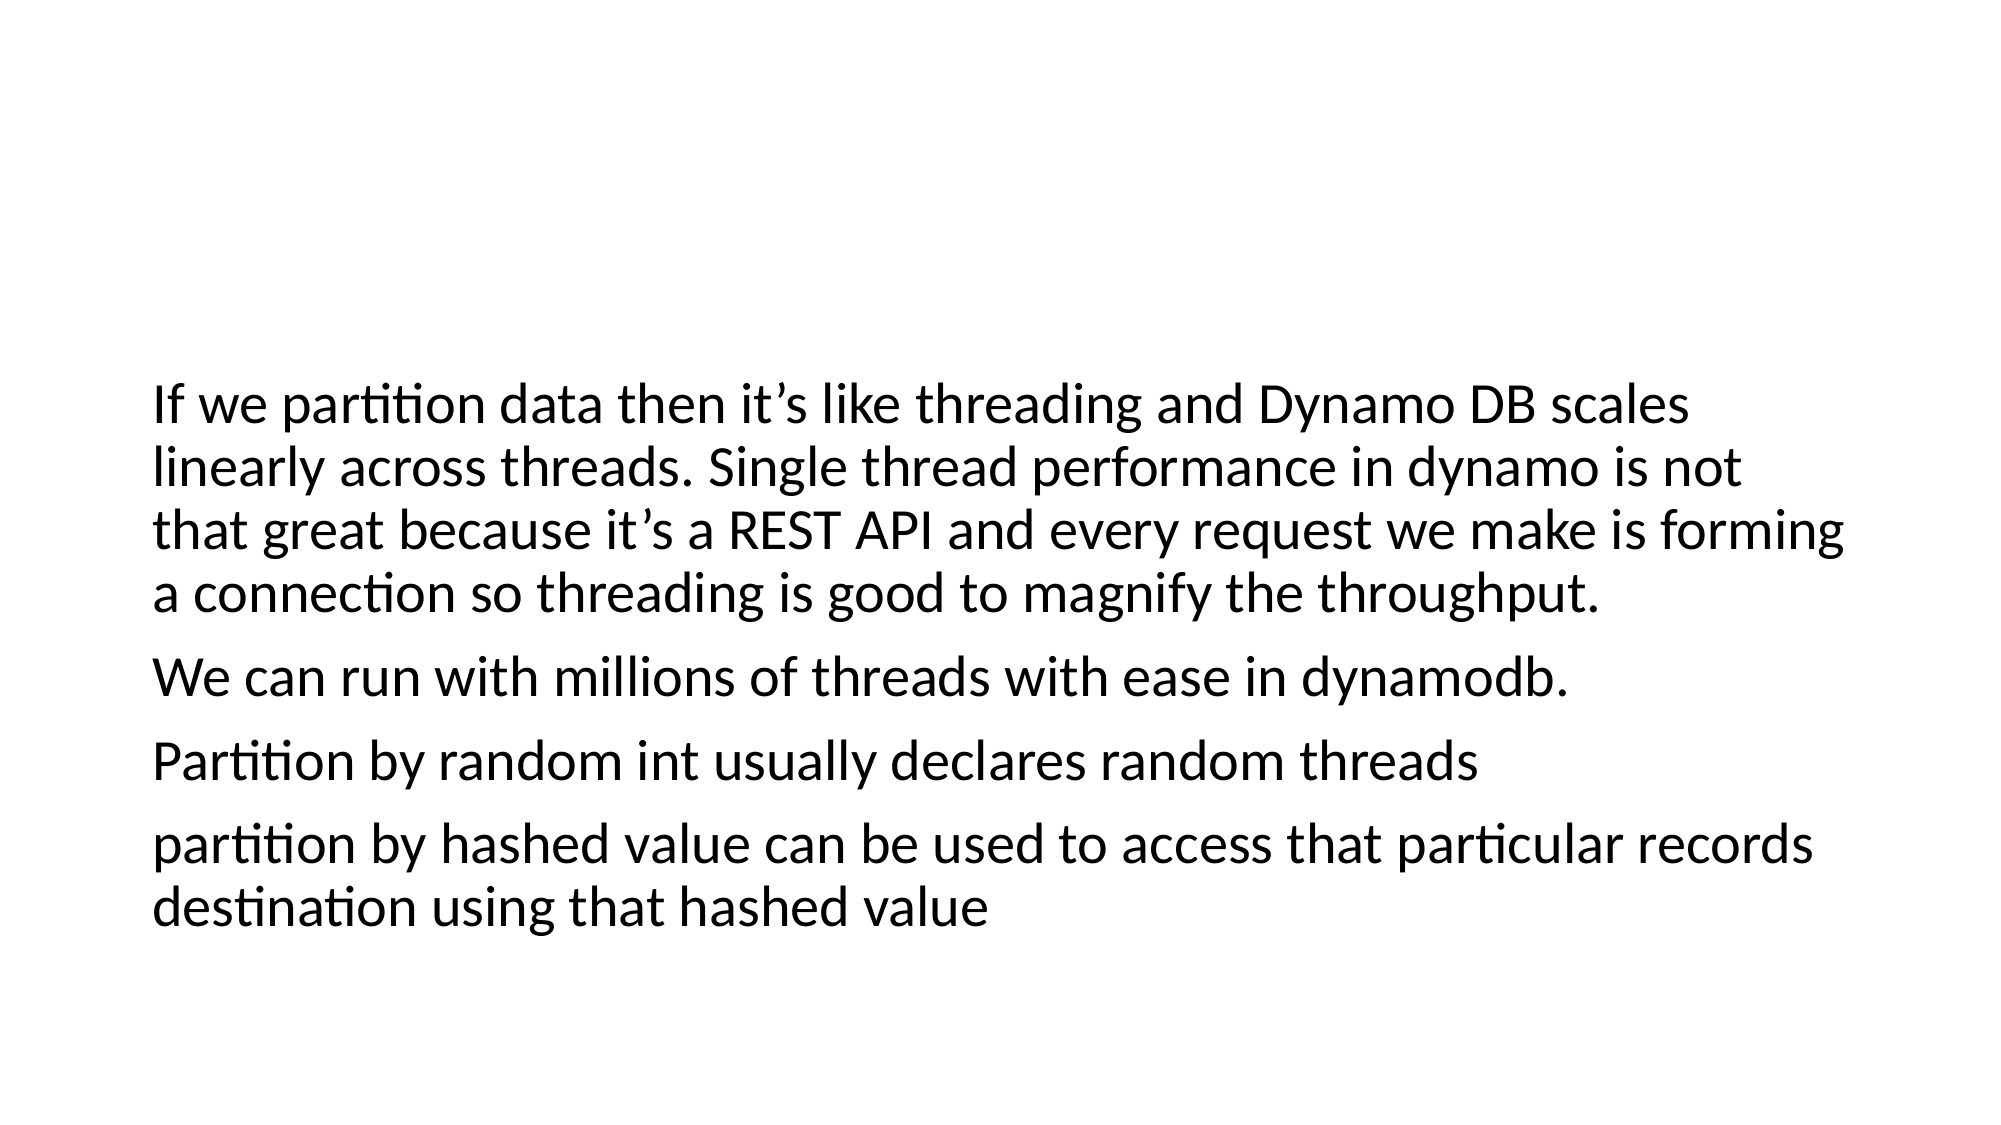

If we partition data then it’s like threading and Dynamo DB scales linearly across threads. Single thread performance in dynamo is not that great because it’s a REST API and every request we make is forming a connection so threading is good to magnify the throughput.
We can run with millions of threads with ease in dynamodb.
Partition by random int usually declares random threads
partition by hashed value can be used to access that particular records destination using that hashed value